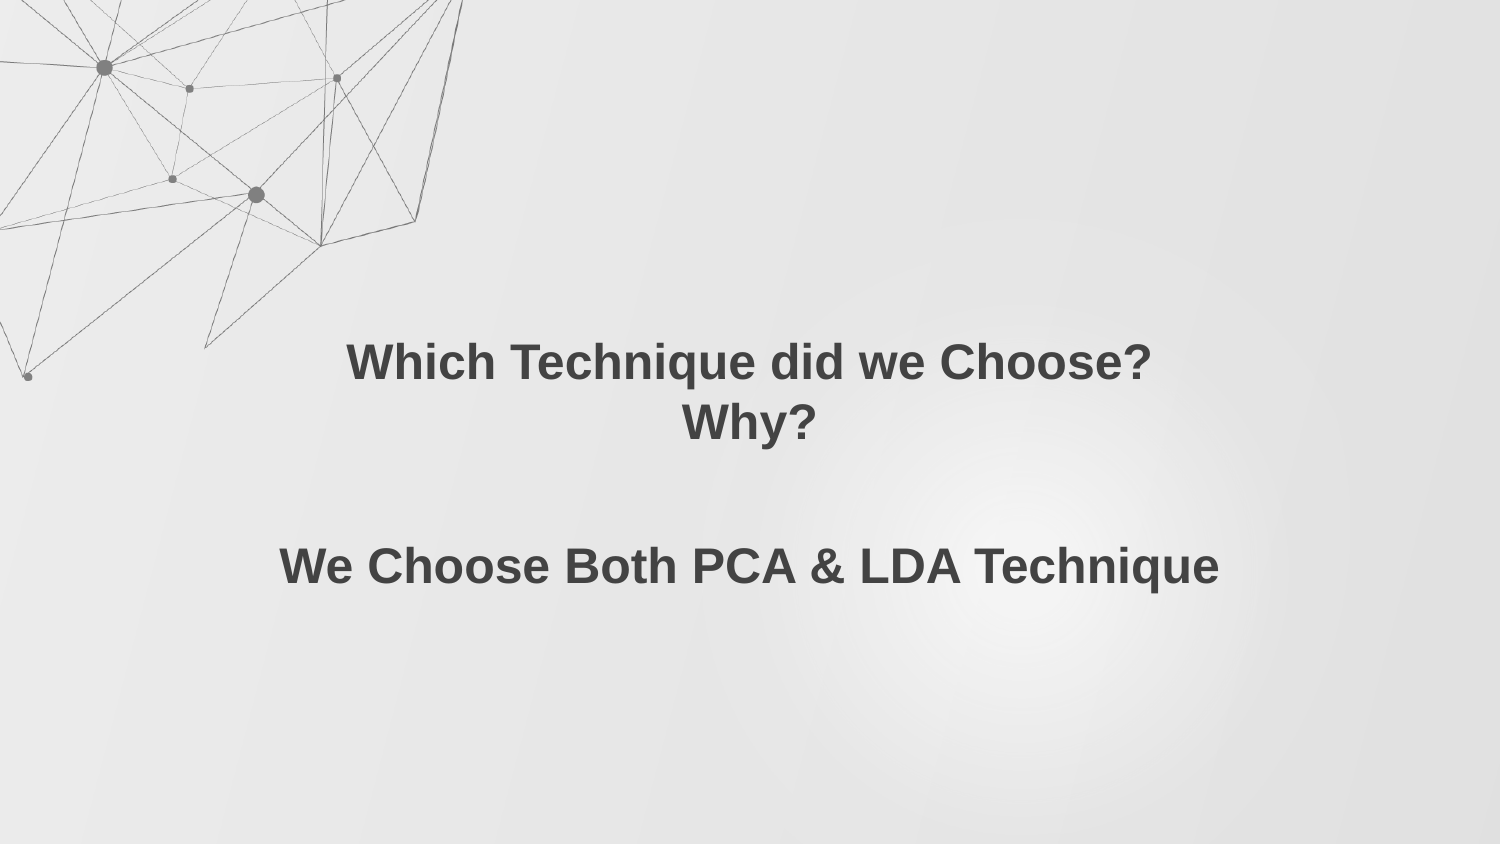

Which Technique did we Choose?
Why?
We Choose Both PCA & LDA Technique